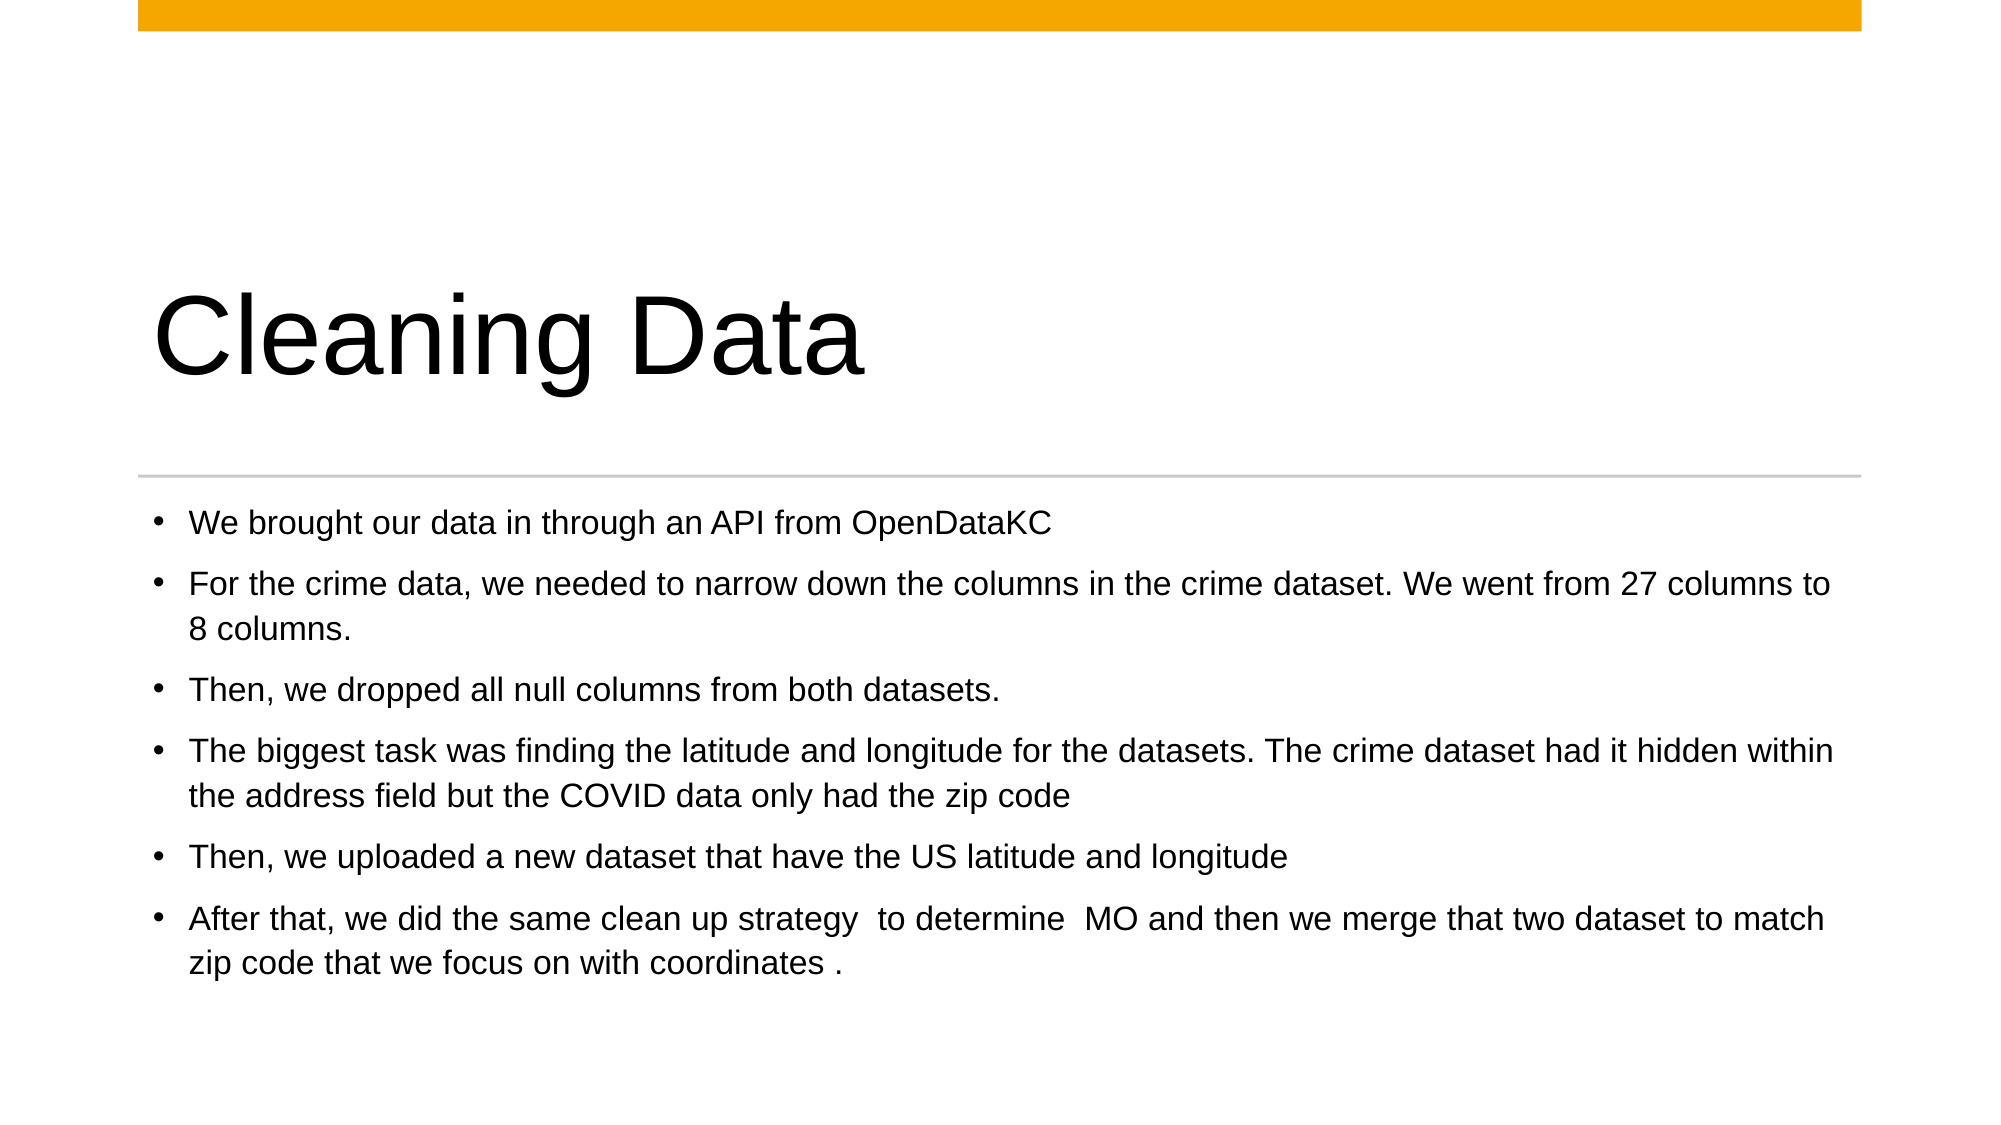

# Cleaning Data

We brought our data in through an API from OpenDataKC
For the crime data, we needed to narrow down the columns in the crime dataset. We went from 27 columns to 8 columns.
Then, we dropped all null columns from both datasets.
The biggest task was finding the latitude and longitude for the datasets. The crime dataset had it hidden within the address field but the COVID data only had the zip code
Then, we uploaded a new dataset that have the US latitude and longitude
After that, we did the same clean up strategy  to determine  MO and then we merge that two dataset to match zip code that we focus on with coordinates .